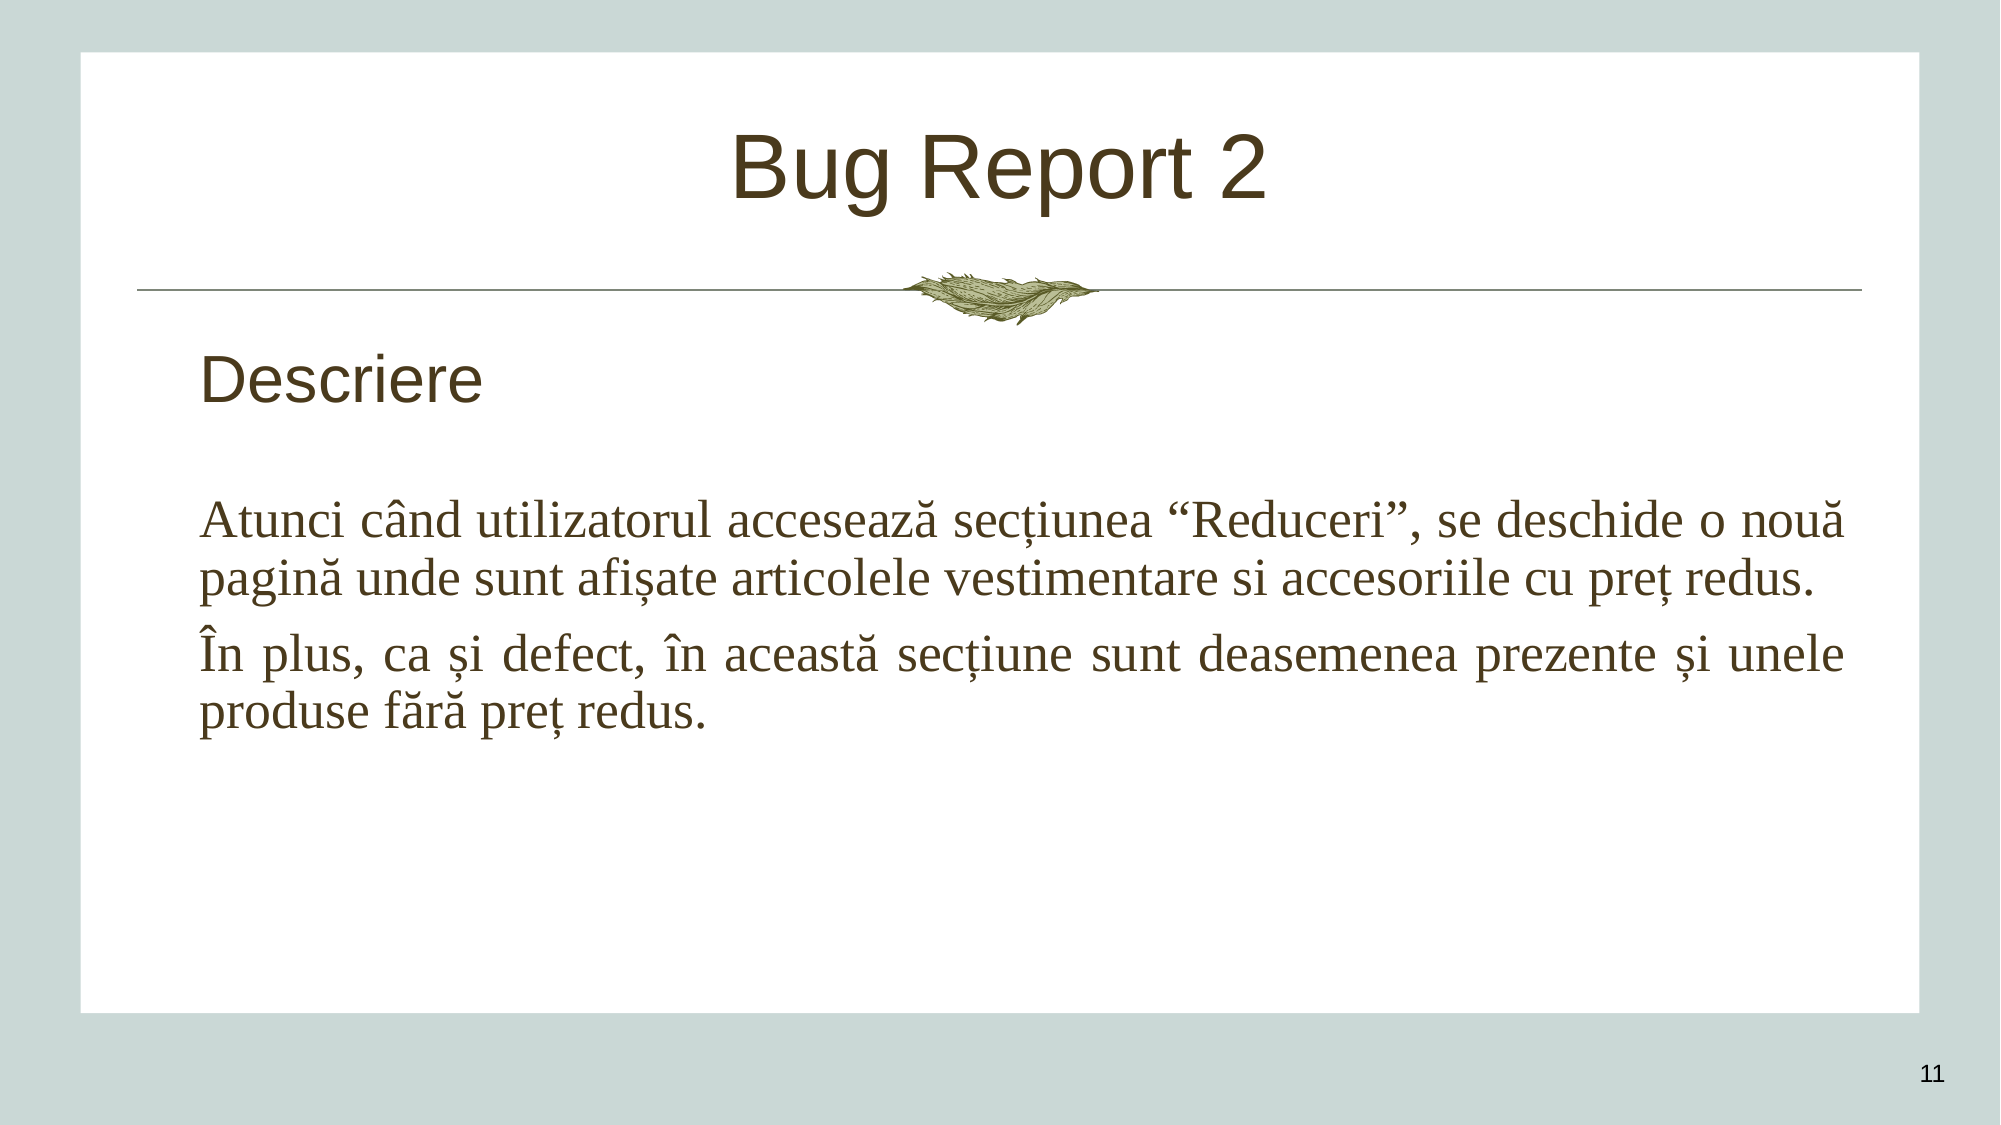

# Bug Report 2
Descriere

Atunci când utilizatorul accesează secțiunea “Reduceri”, se deschide o nouă pagină unde sunt afișate articolele vestimentare si accesoriile cu preț redus.
În plus, ca și defect, în această secțiune sunt deasemenea prezente și unele produse fără preț redus.
11